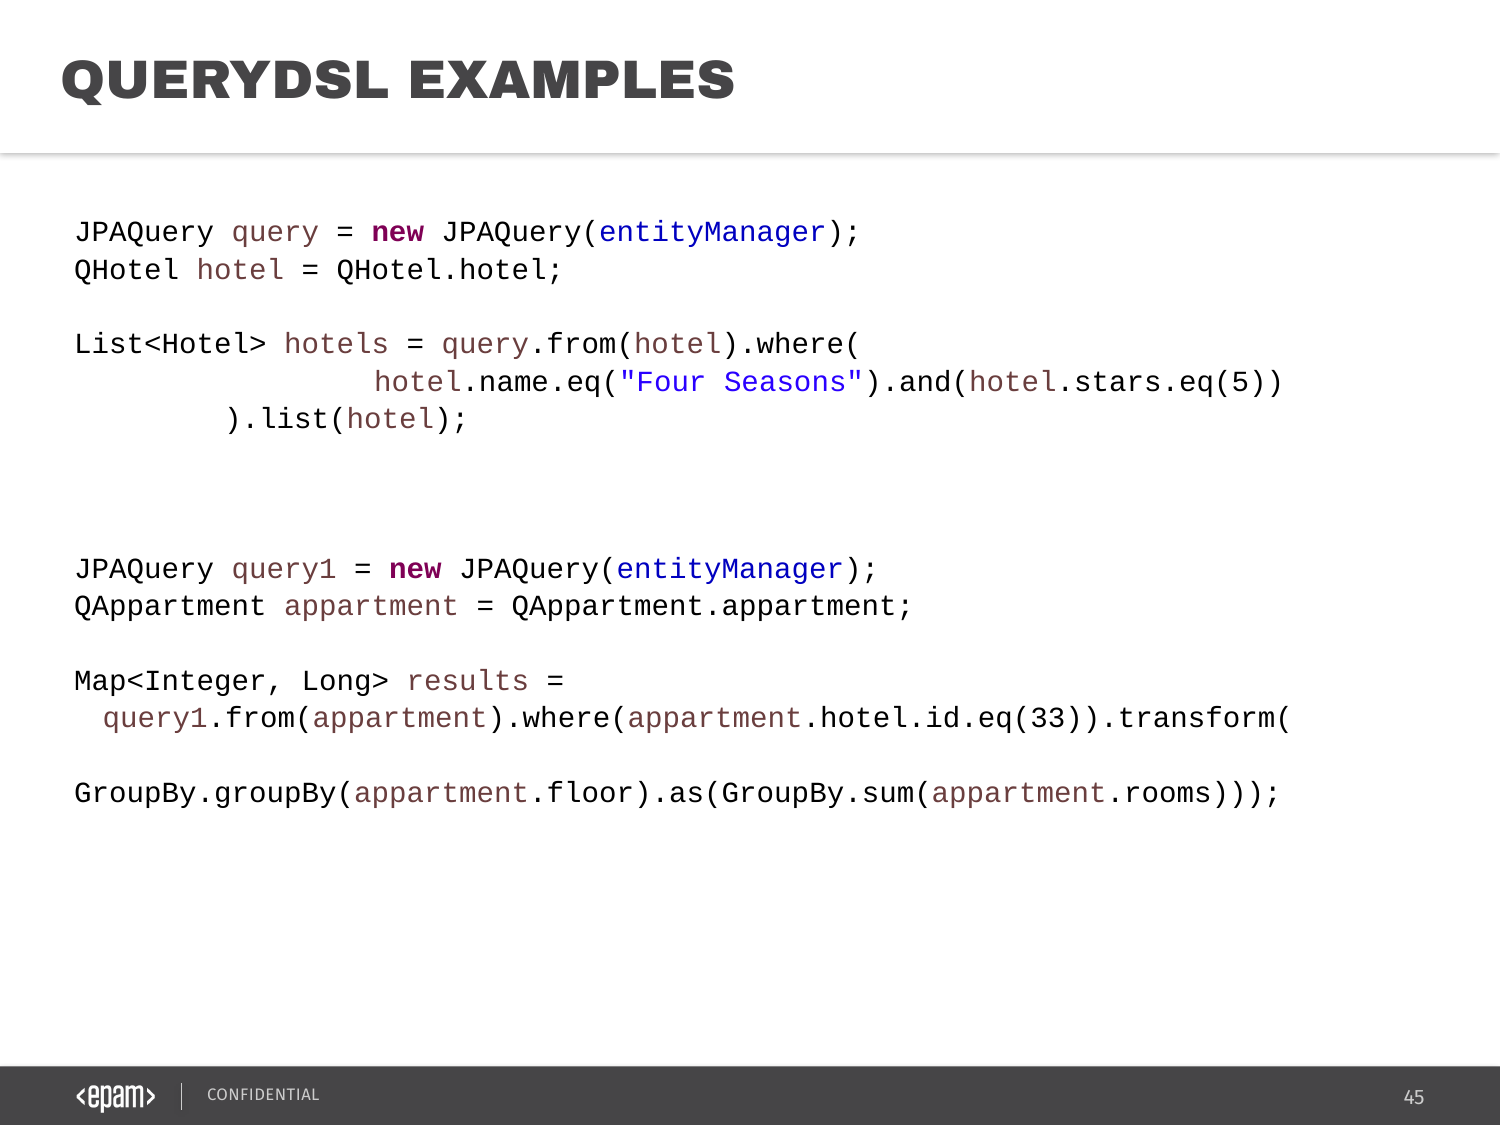

QUERYDSL EXAMPLES
JPAQuery query = new JPAQuery(entityManager);
QHotel hotel = QHotel.hotel;

List<Hotel> hotels = query.from(hotel).where(
		hotel.name.eq("Four Seasons").and(hotel.stars.eq(5))
	).list(hotel);

JPAQuery query1 = new JPAQuery(entityManager);
QAppartment appartment = QAppartment.appartment;

Map<Integer, Long> results =
query1.from(appartment).where(appartment.hotel.id.eq(33)).transform(
	GroupBy.groupBy(appartment.floor).as(GroupBy.sum(appartment.rooms)));